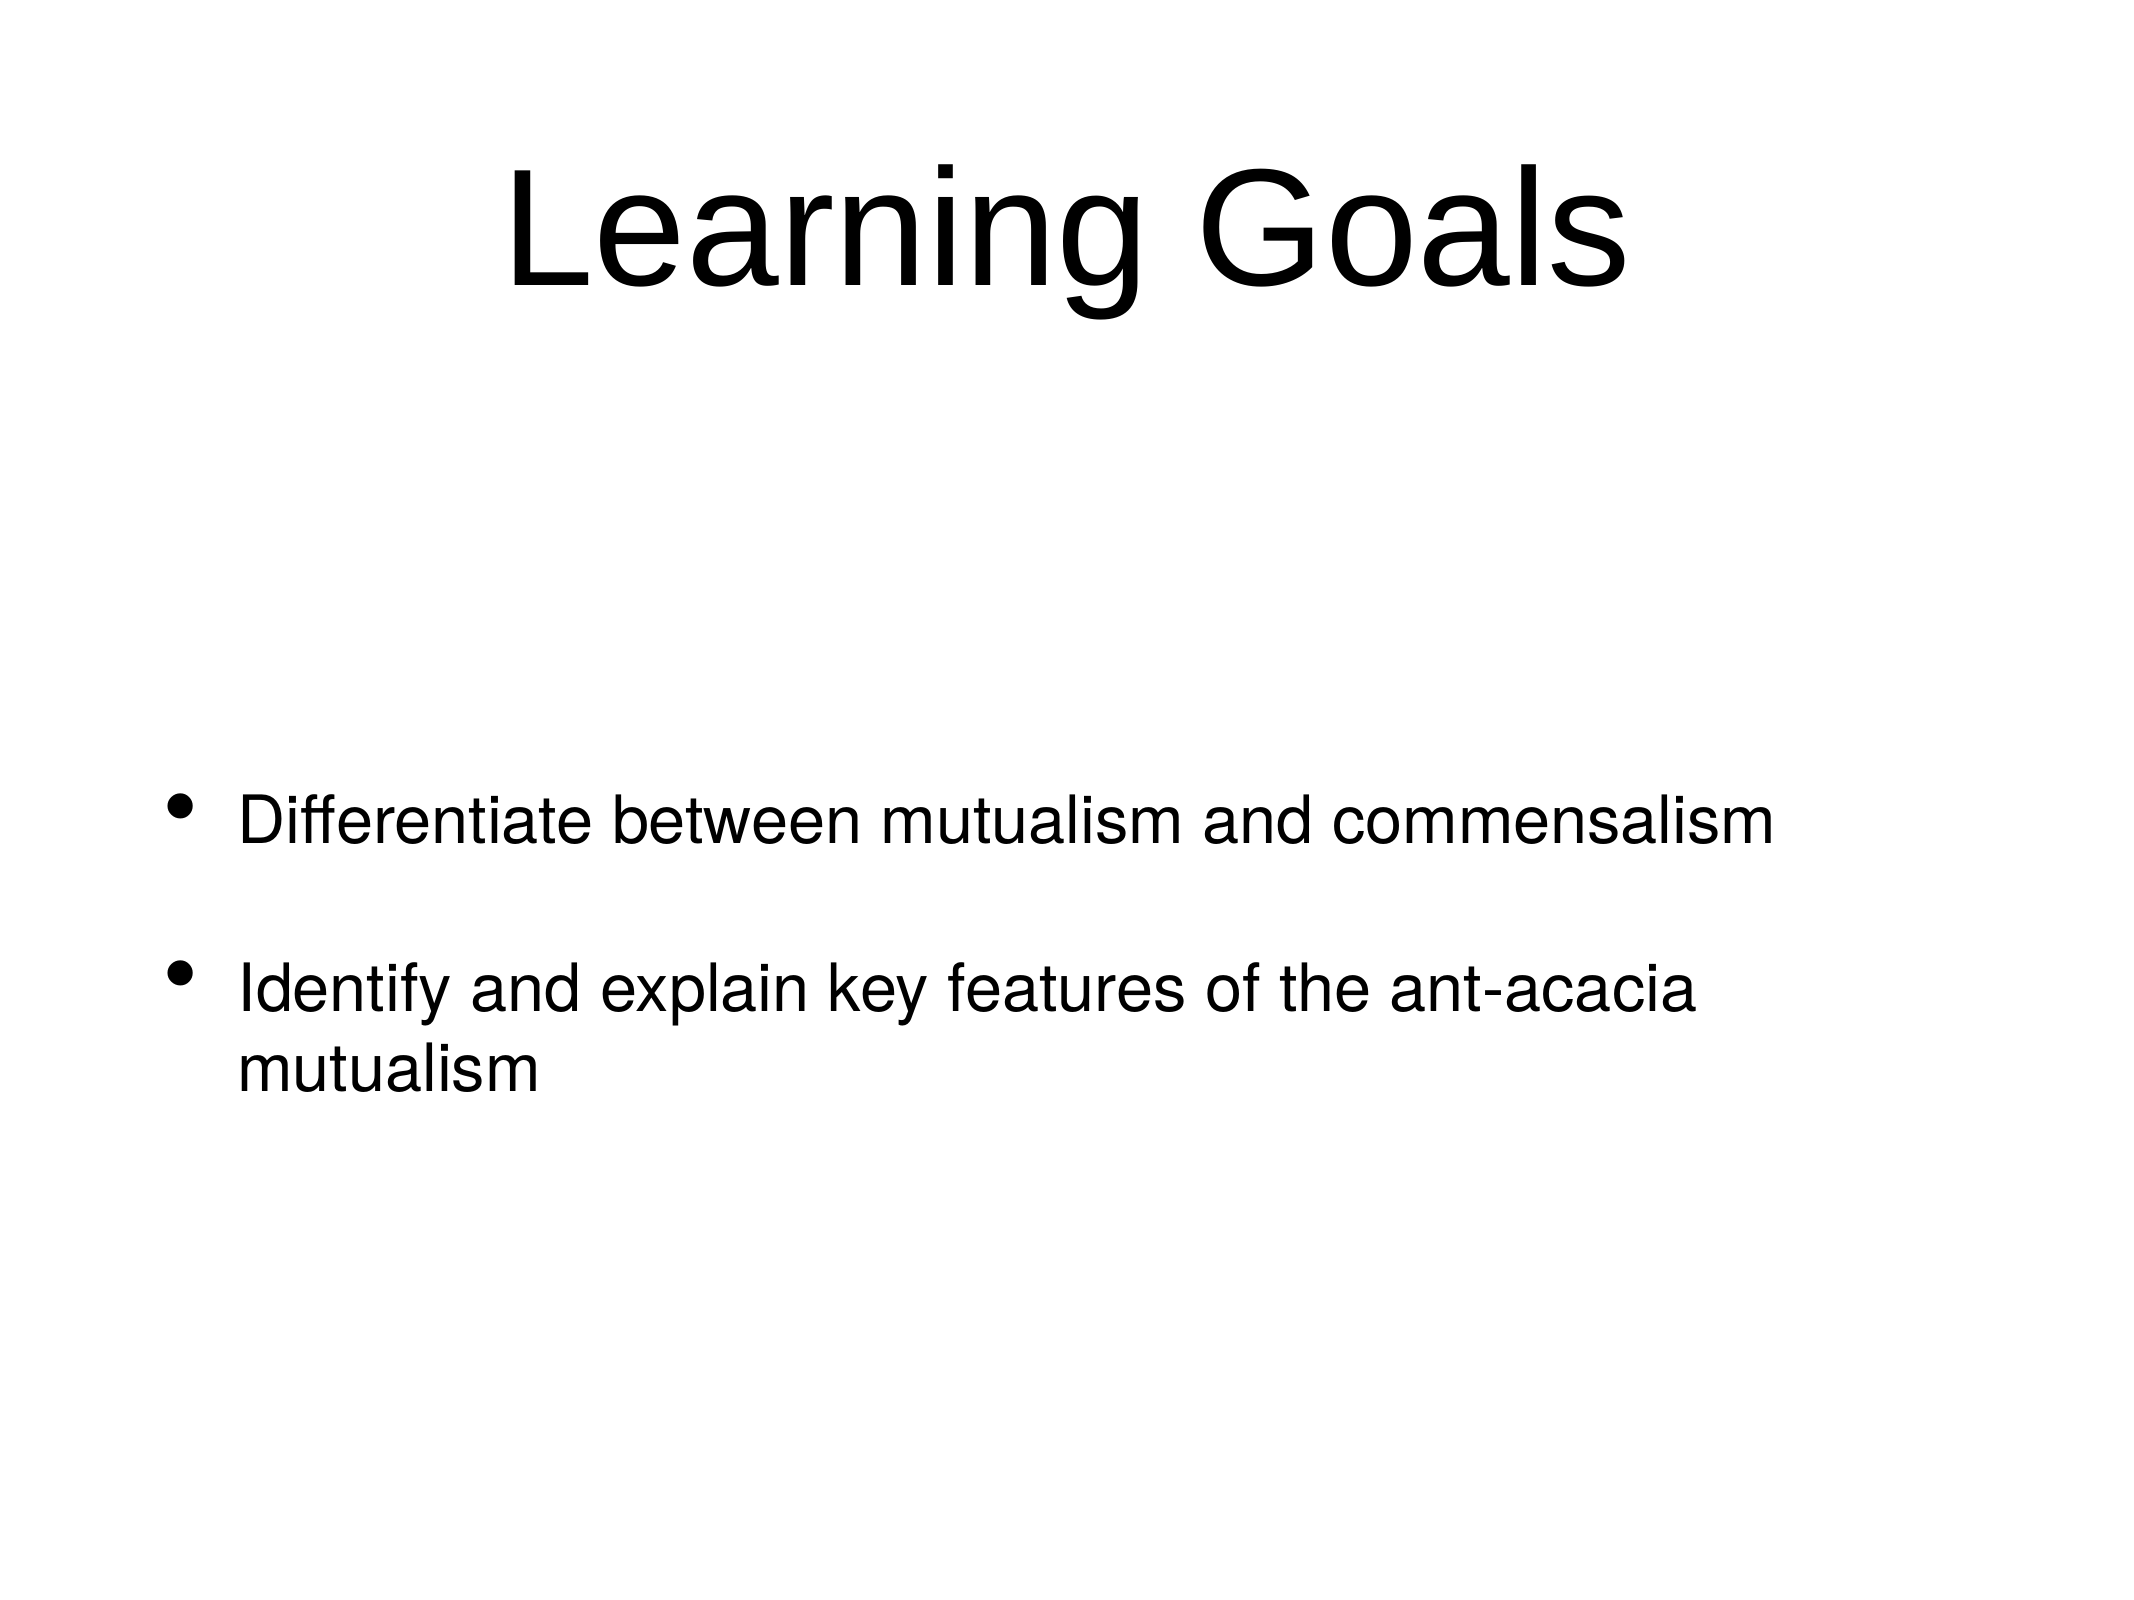

# Learning Goals
Differentiate between mutualism and commensalism
Identify and explain key features of the ant-acacia mutualism